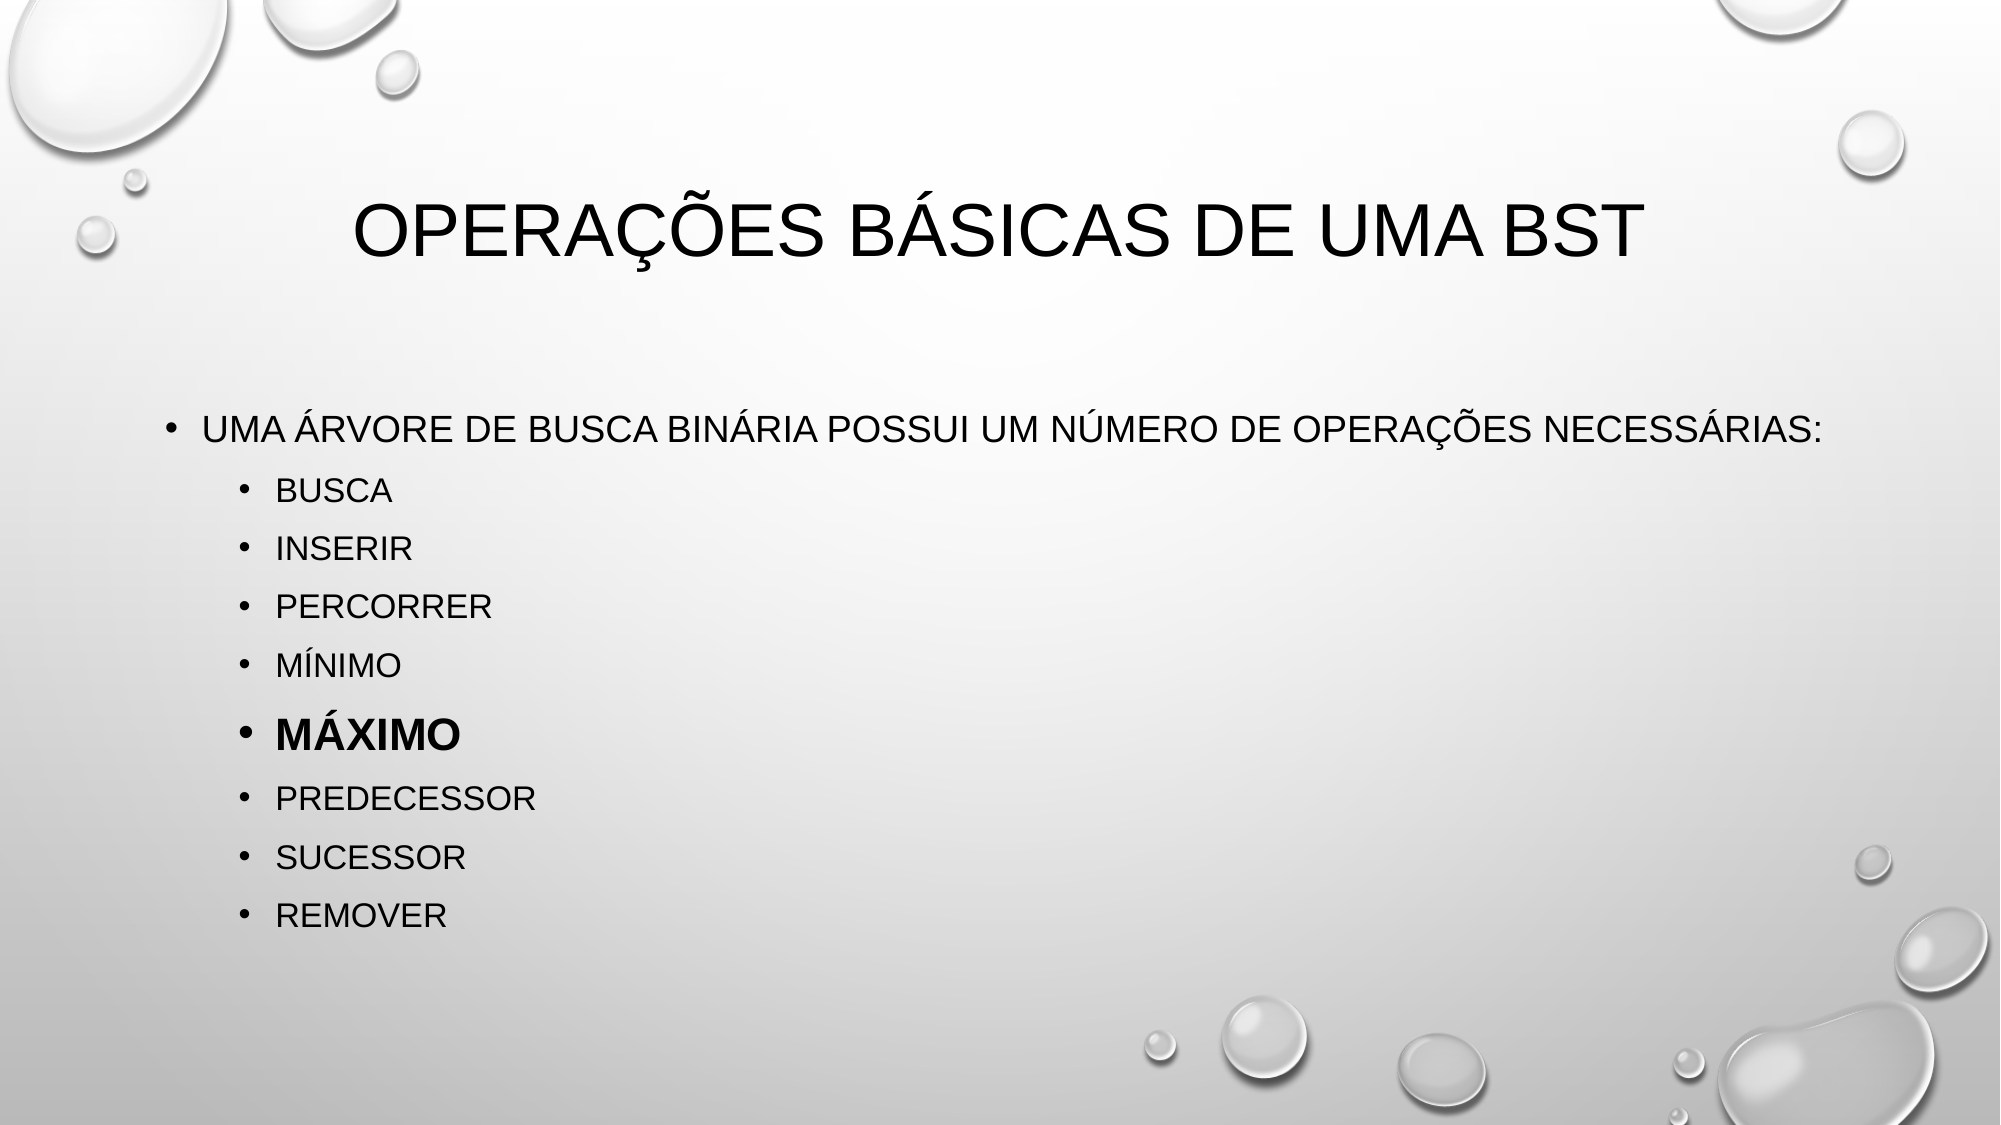

# Operações básicas de uma BST
Uma árvore de busca binária possui um número de operações necessárias:
Busca
Inserir
Percorrer
Mínimo
Máximo
Predecessor
Sucessor
remover